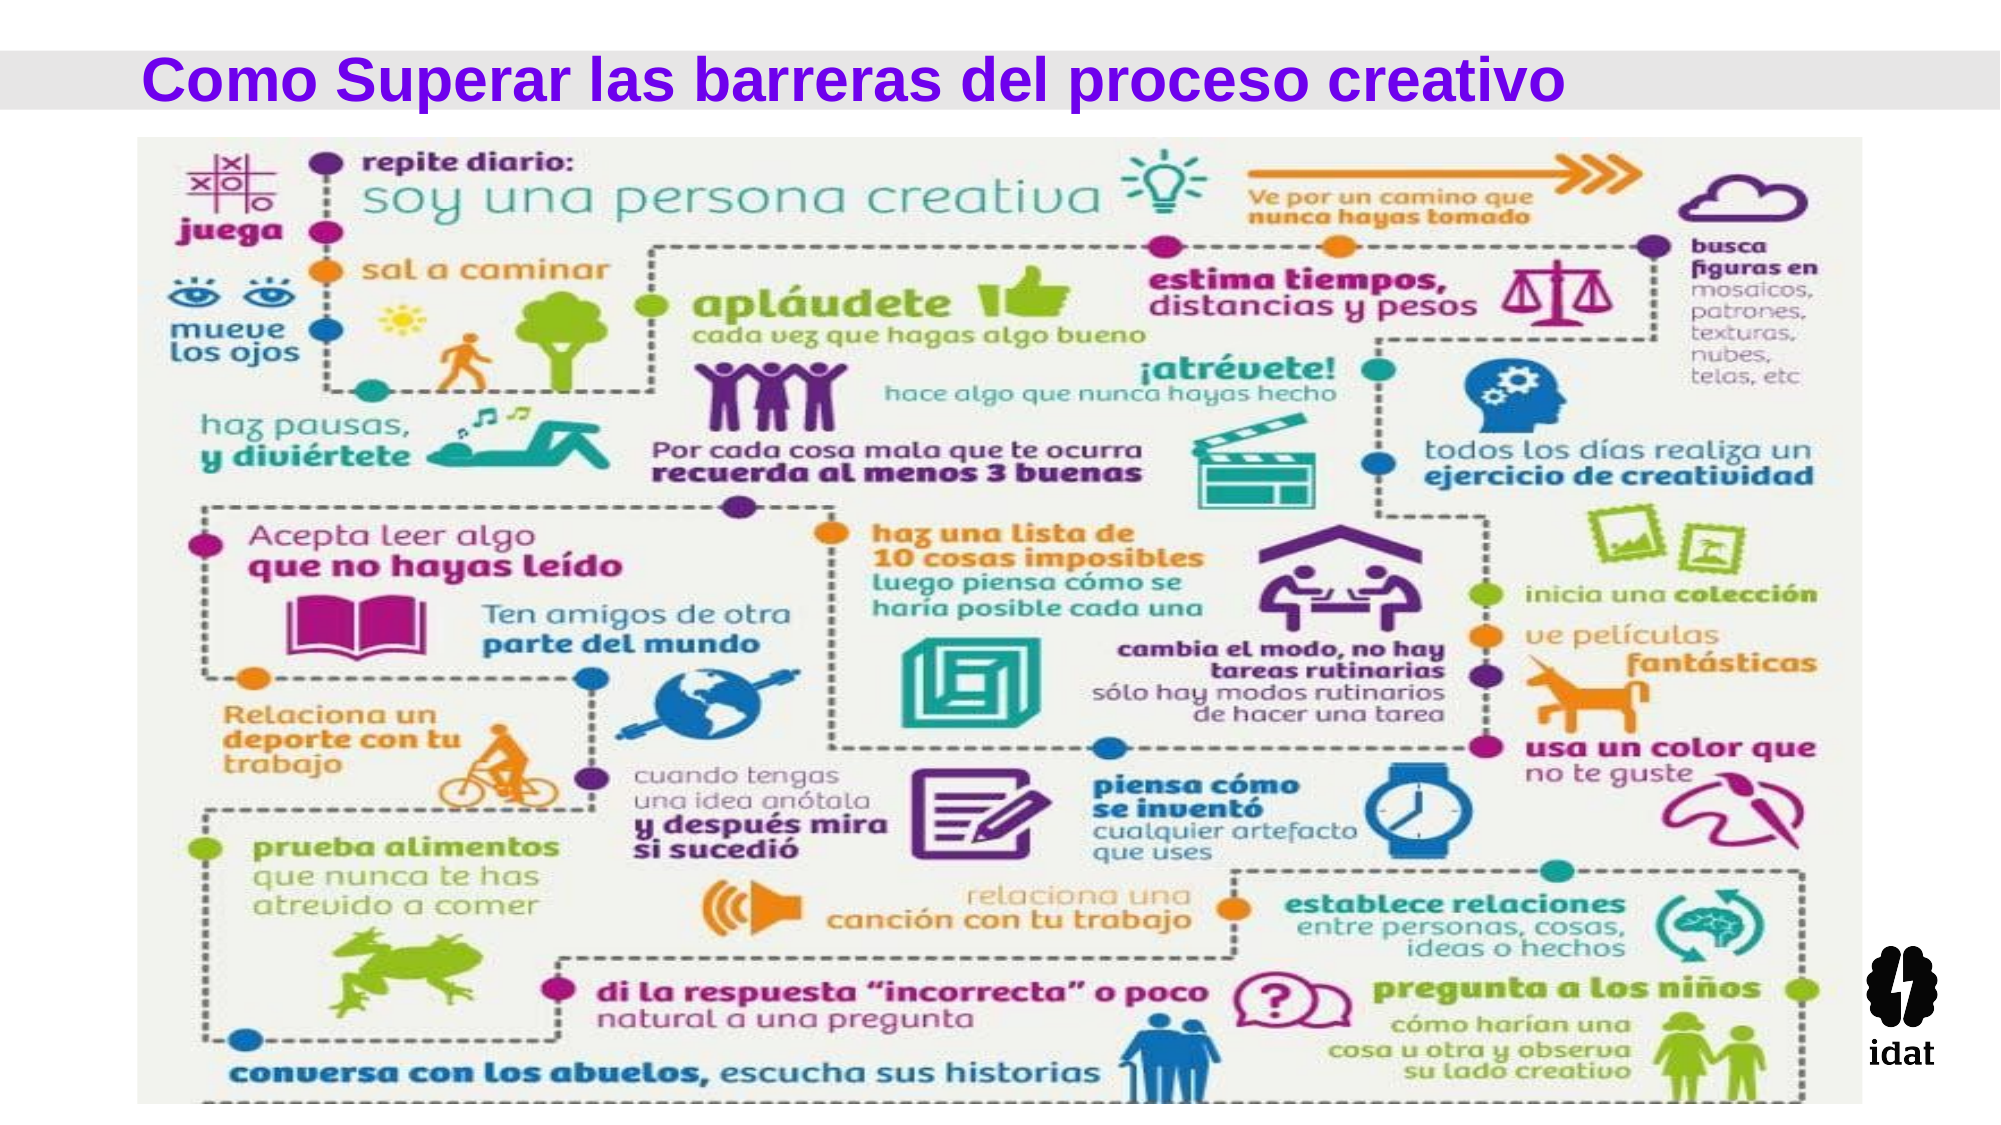

Como Superar las barreras del proceso creativo